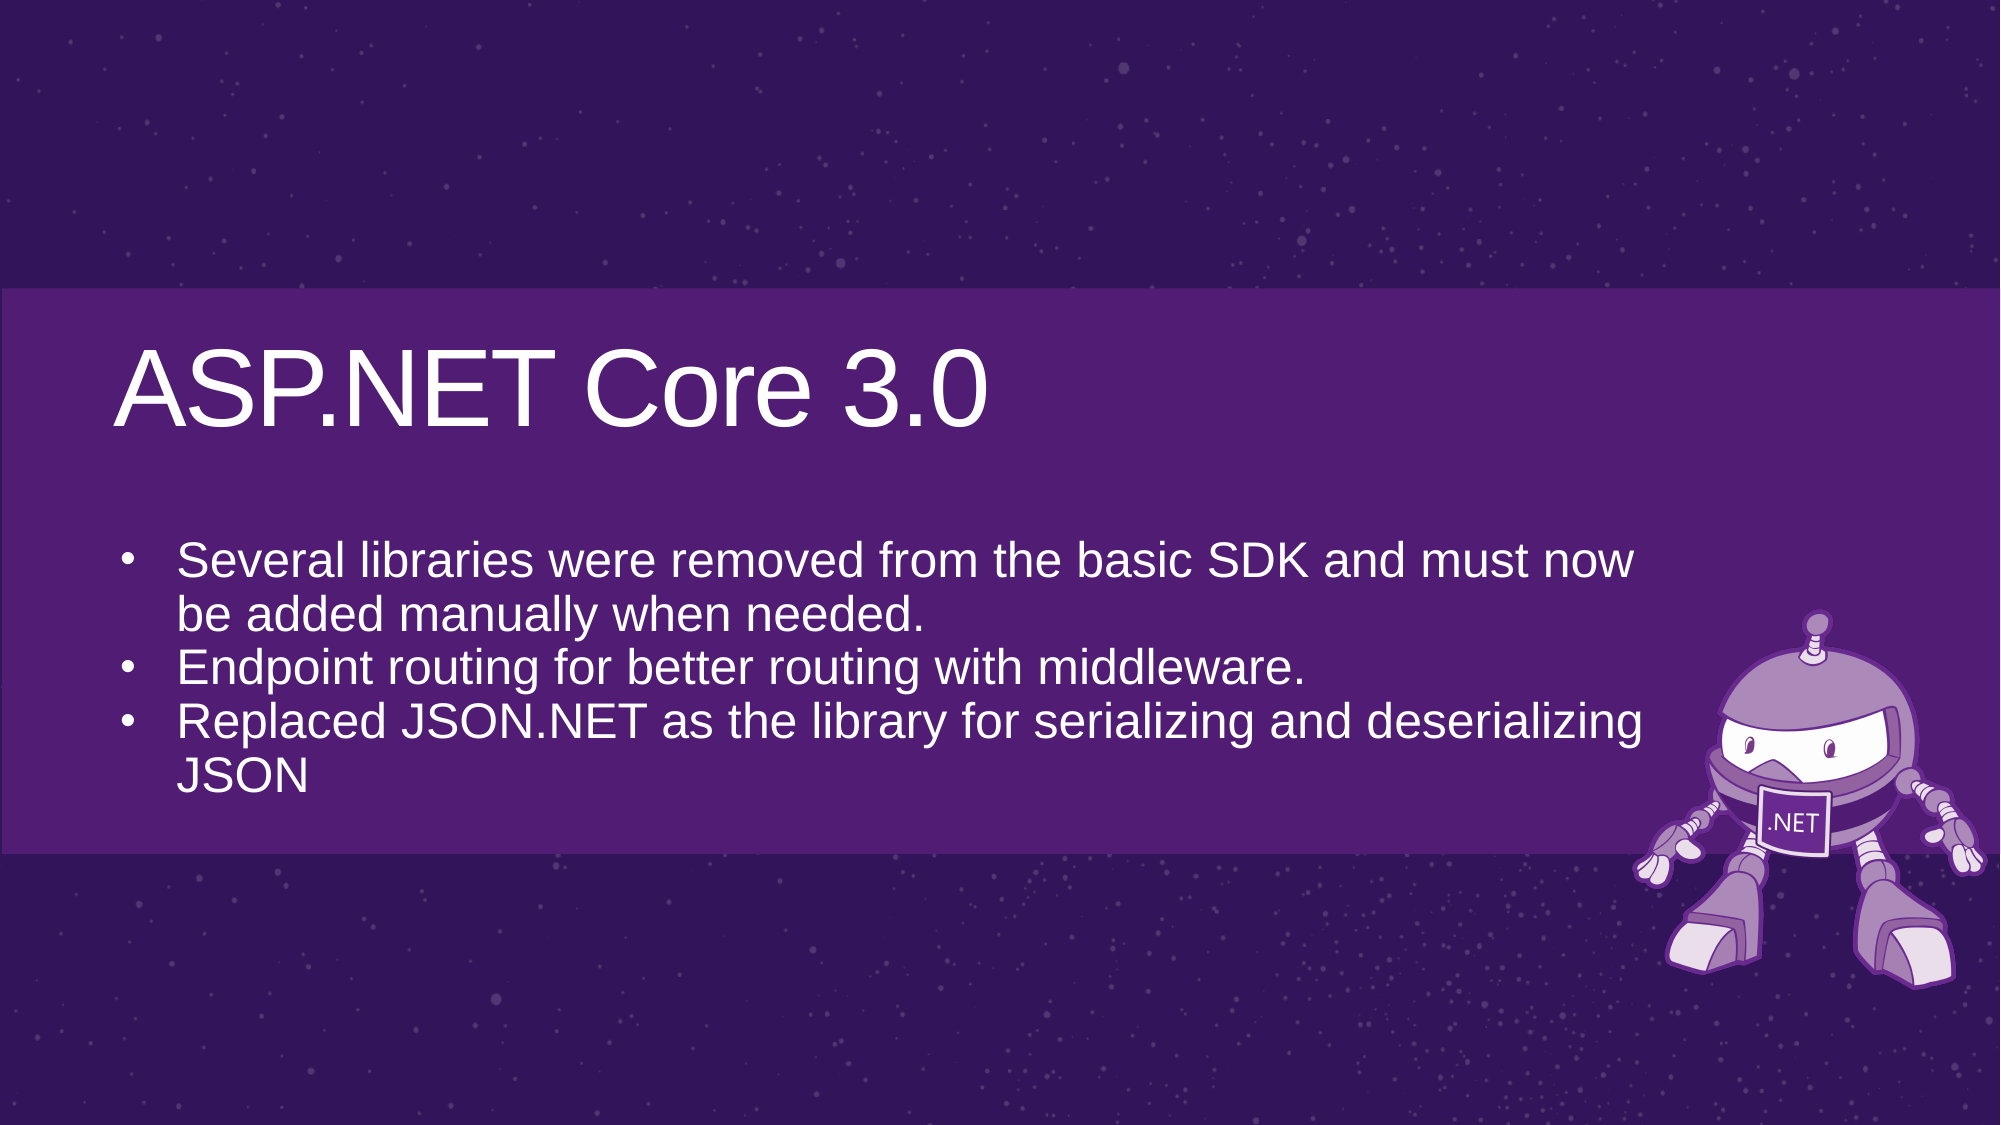

# ASP.NET Core 3.0
Several libraries were removed from the basic SDK and must now be added manually when needed.
Endpoint routing for better routing with middleware.
Replaced JSON.NET as the library for serializing and deserializing JSON